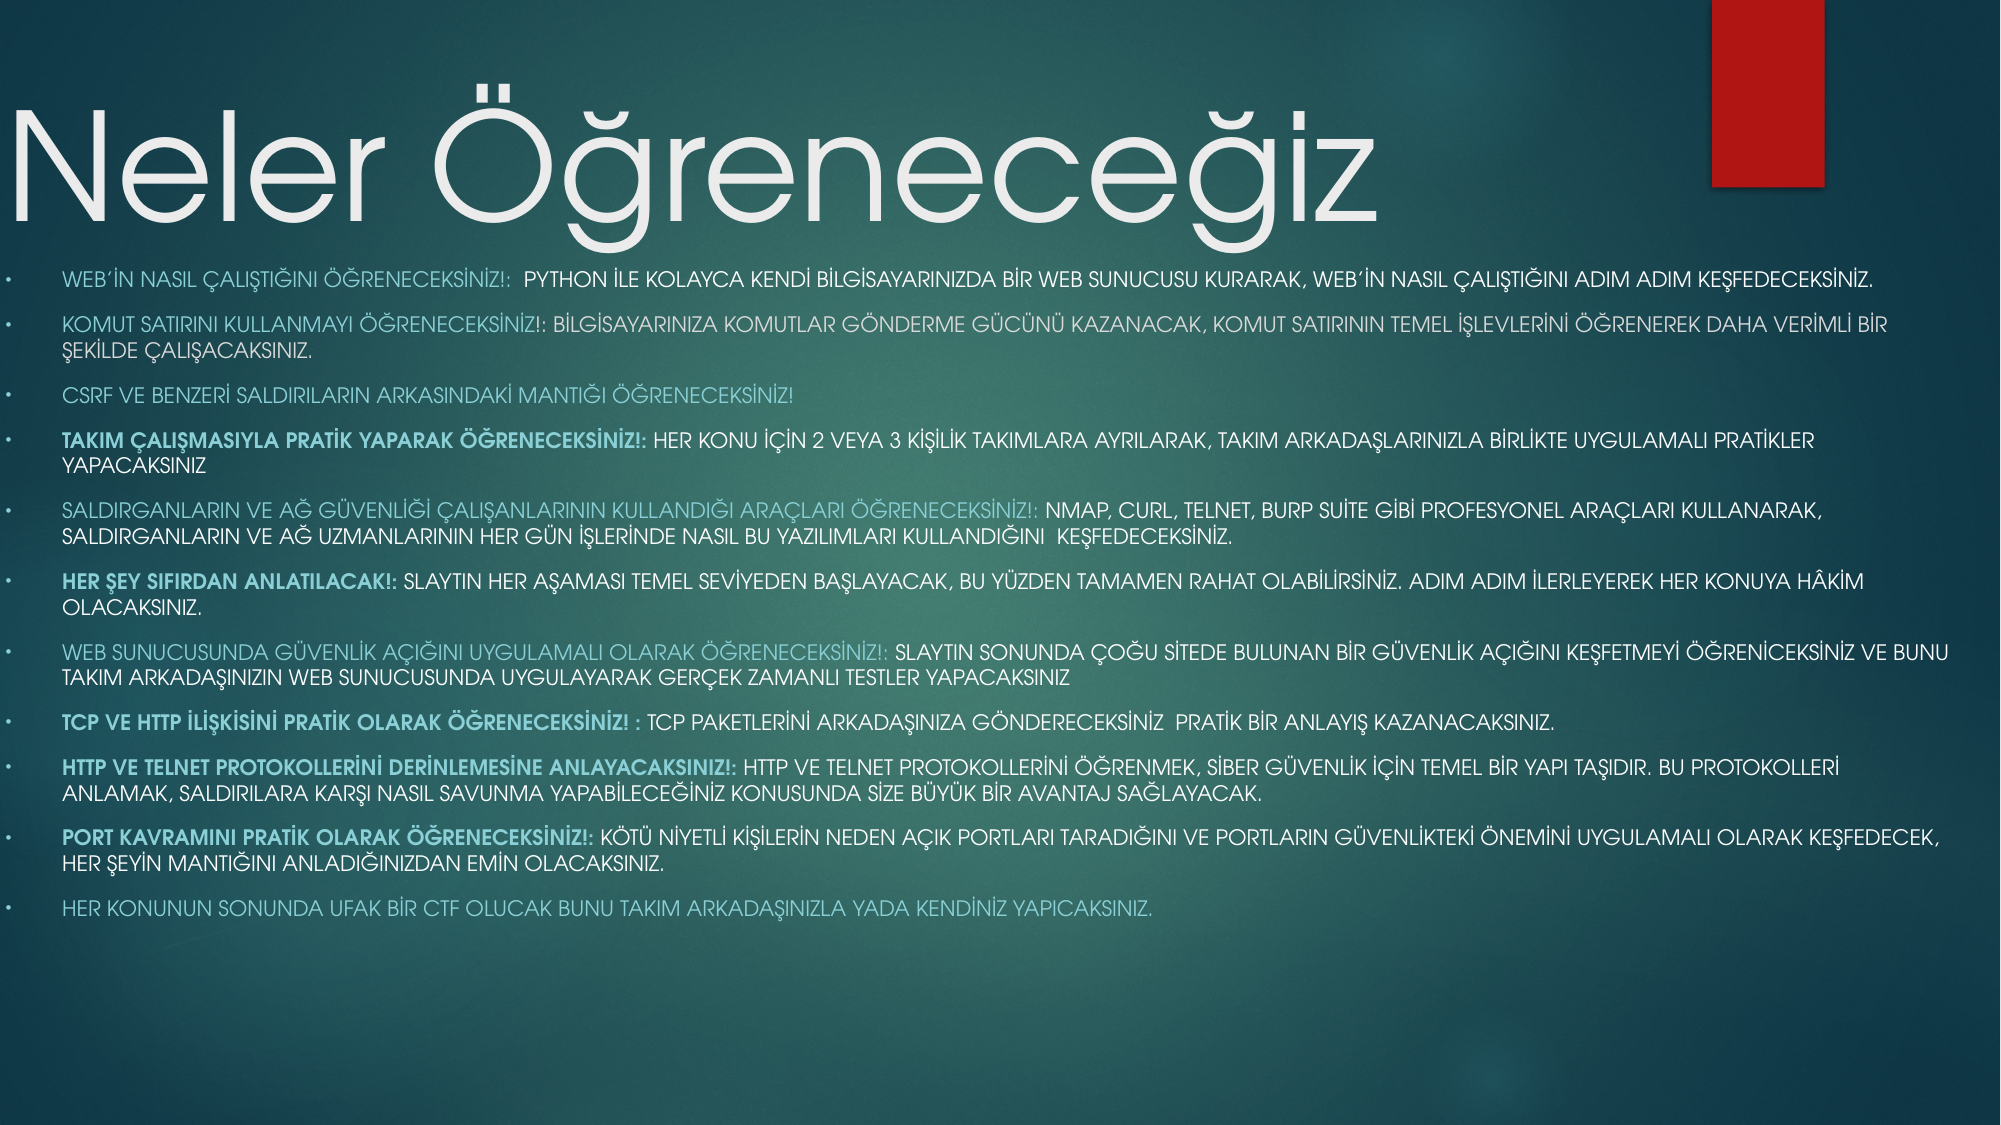

# Neler Öğreneceğiz
Web’in Nasıl Çalıştığını Öğreneceksiniz!:  Python ile kolayca kendi bilgisayarınızda bir web sunucusu kurarak, web’in nasıl çalıştığını adım adım keşfedeceksiniz.
Komut Satırını Kullanmayı Öğreneceksiniz!: Bilgisayarınıza komutlar gönderme gücünü kazanacak, komut satırının temel işlevlerini öğrenerek daha verimli bir şekilde çalışacaksınız.
CSRF ve Benzeri Saldırıların Arkasındaki Mantığı Öğreneceksiniz!
Takım Çalışmasıyla Pratik Yaparak Öğreneceksiniz!: Her konu için 2 veya 3 kişilik takımlara ayrılarak, takım arkadaşlarınızla birlikte uygulamalı pratikler yapacaksınız
Saldırganların ve Ağ Güvenliği Çalışanlarının Kullandığı Araçları Öğreneceksiniz!: Nmap, Curl, Telnet, Burp Suite gibi profesyonel araçları kullanarak, saldırganların ve ağ uzmanlarının her gün işlerinde nasıl bu yazılımları kullandığını  keşfedeceksiniz.
Her Şey Sıfırdan Anlatılacak!: slaytın her aşaması temel seviyeden başlayacak, bu yüzden tamamen rahat olabilirsiniz. Adım adım ilerleyerek her konuya hâkim olacaksınız.
Web Sunucusunda Güvenlik Açığını Uygulamalı Olarak Öğreneceksiniz!: Slaytın sonunda çoğu sitede bulunan bir güvenlik açığını keşfeTMEYİ ÖĞRENİCEKSİNİZ ve bunu tAKIM arkadaşınızın web sunucusunda uygulayarak gerçek zamanlı testler yapacaksınız
TCP ve HTTP İlişkisini Pratik Olarak Öğreneceksiniz! : TCP paketlerini arkadaşınıza gönderecekSİNİZ  pratik bir anlayış kazanacaksınız.
HTTP ve Telnet Protokollerini Derinlemesine Anlayacaksınız!: HTTP ve Telnet protokollerini öğrenmek, siber güvenlik için temel bir yapı taşıdır. Bu protokolleri anlamak, saldırılara karşı nasıl savunma yapabileceğiniz konusunda size büyük bir avantaj sağlayacak.
Port Kavramını Pratik Olarak Öğreneceksiniz!: Kötü niyetli kişilerin neden açık portları taradığını ve portların güvenlikteki önemini uygulamalı olarak keşfedecek, her şeyin mantığını anladığınızdan emin olacaksınız.
HER KONUNUN SONUNDA UFAK BİR CTF OLUCAK BUNU TAKIM ARKADAŞINIZLA YADA KENDİNİZ YAPICAKSINIZ.